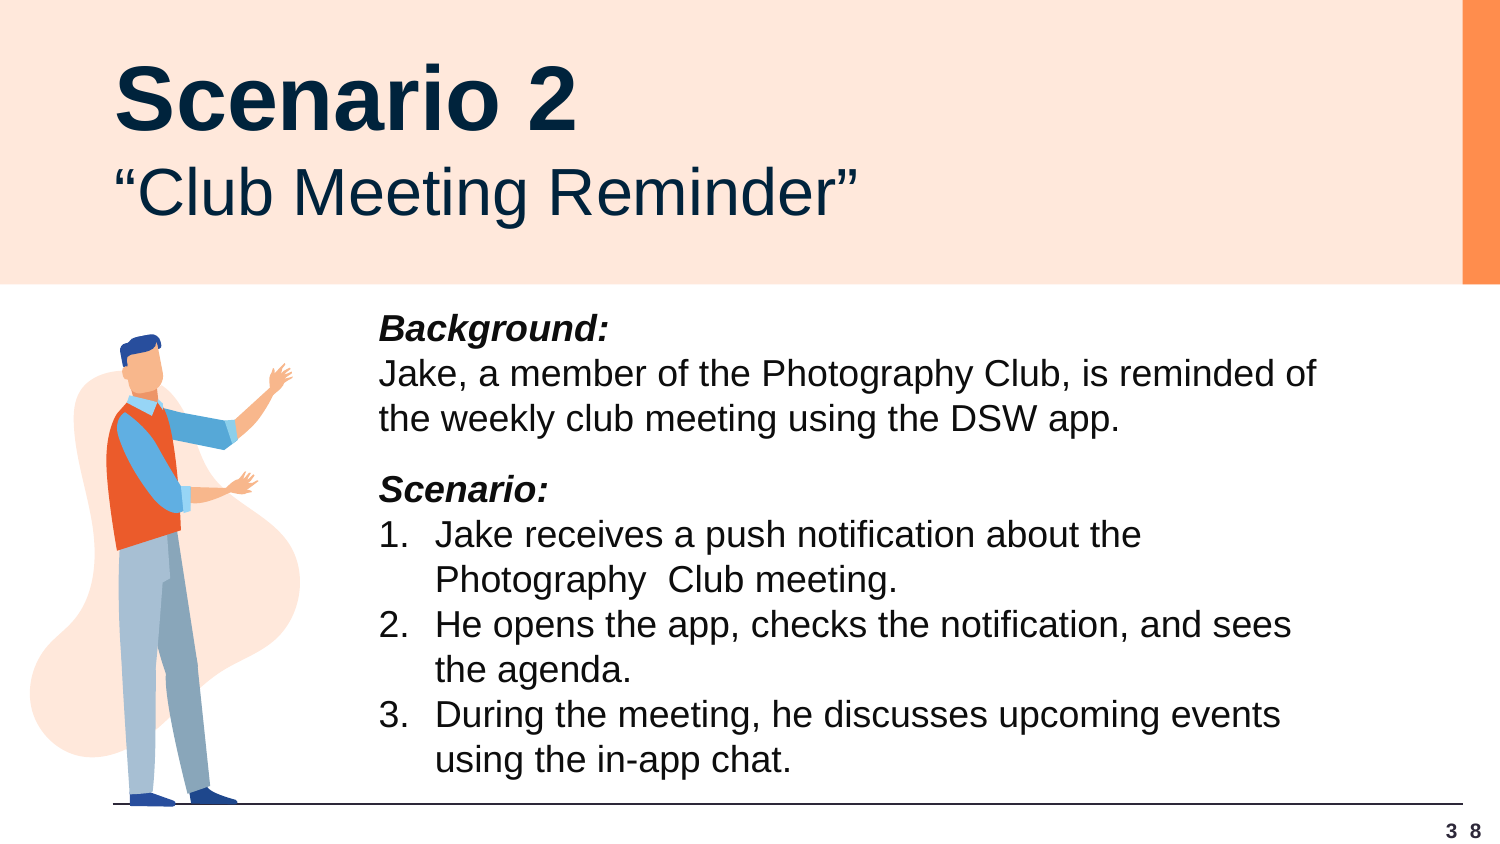

Scenario 2
“Club Meeting Reminder”
Background:
Jake, a member of the Photography Club, is reminded of the weekly club meeting using the DSW app.

Scenario:
Jake receives a push notification about the Photography  Club meeting.
He opens the app, checks the notification, and sees the agenda.
During the meeting, he discusses upcoming events using the in-app chat.

38